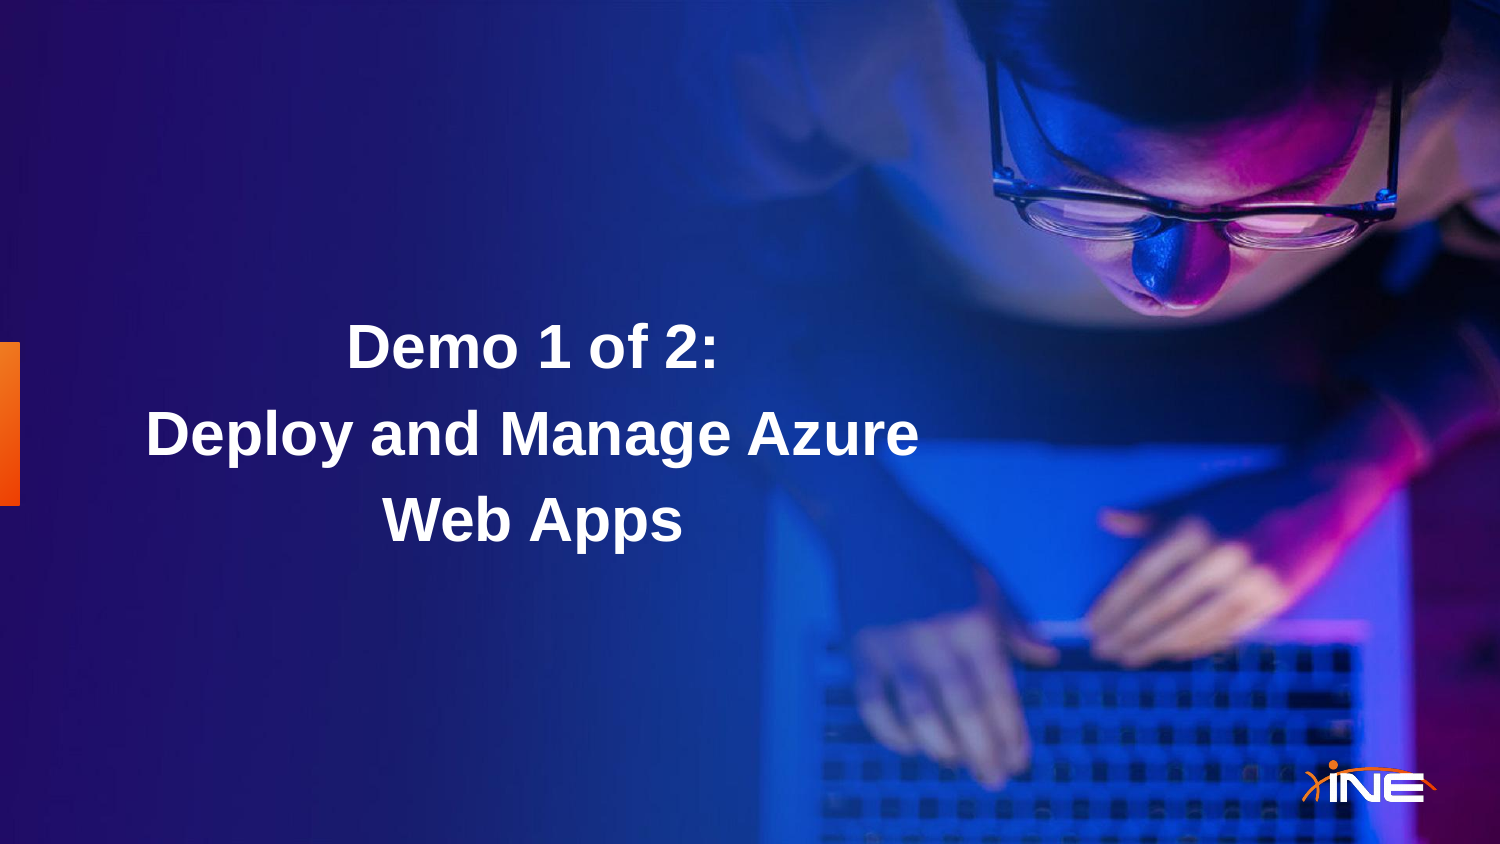

# Demo 1 of 2: Deploy and Manage Azure Web Apps